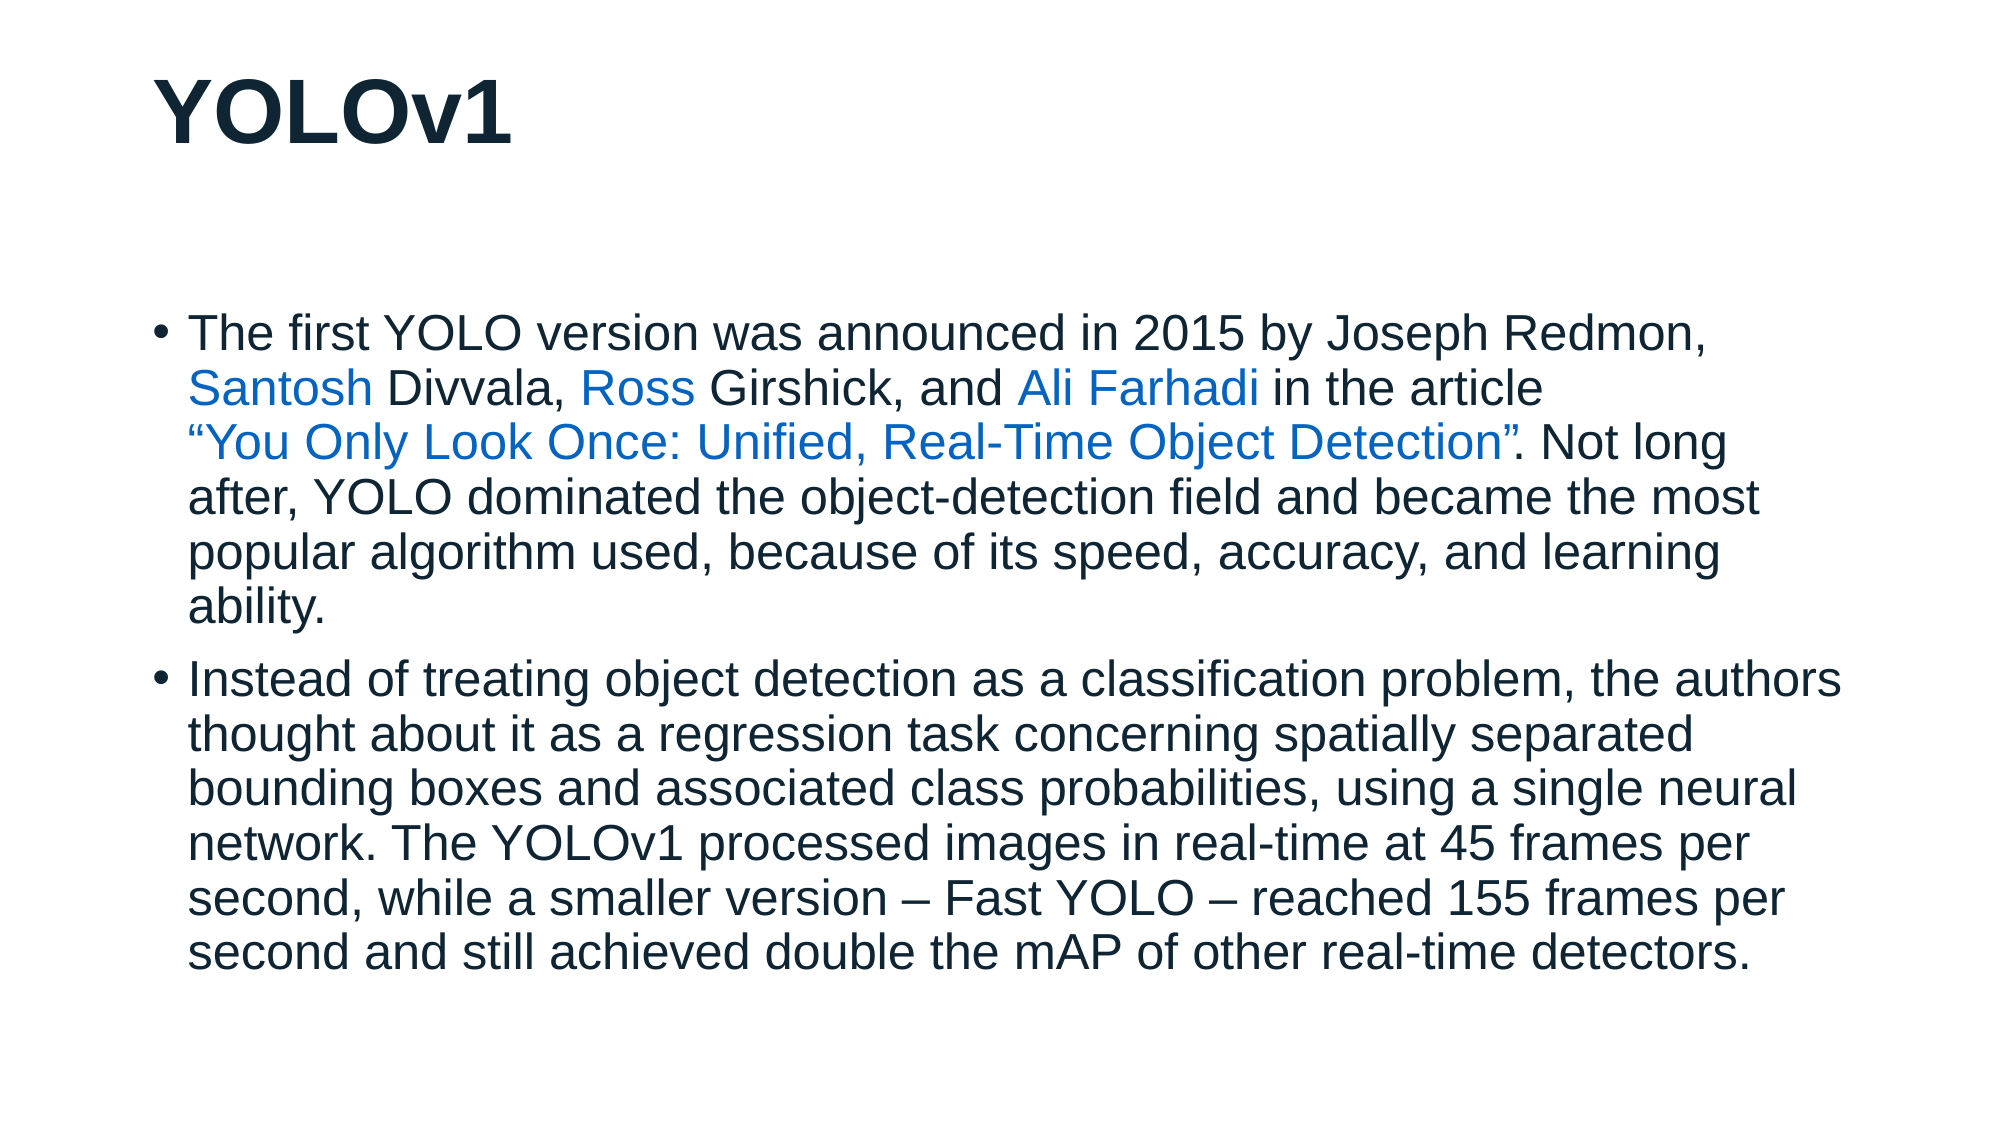

# YOLOv1
The first YOLO version was announced in 2015 by Joseph Redmon, Santosh Divvala, Ross Girshick, and Ali Farhadi in the article “You Only Look Once: Unified, Real-Time Object Detection”. Not long after, YOLO dominated the object-detection field and became the most popular algorithm used, because of its speed, accuracy, and learning ability.
Instead of treating object detection as a classification problem, the authors thought about it as a regression task concerning spatially separated bounding boxes and associated class probabilities, using a single neural network. The YOLOv1 processed images in real-time at 45 frames per second, while a smaller version – Fast YOLO – reached 155 frames per second and still achieved double the mAP of other real-time detectors.